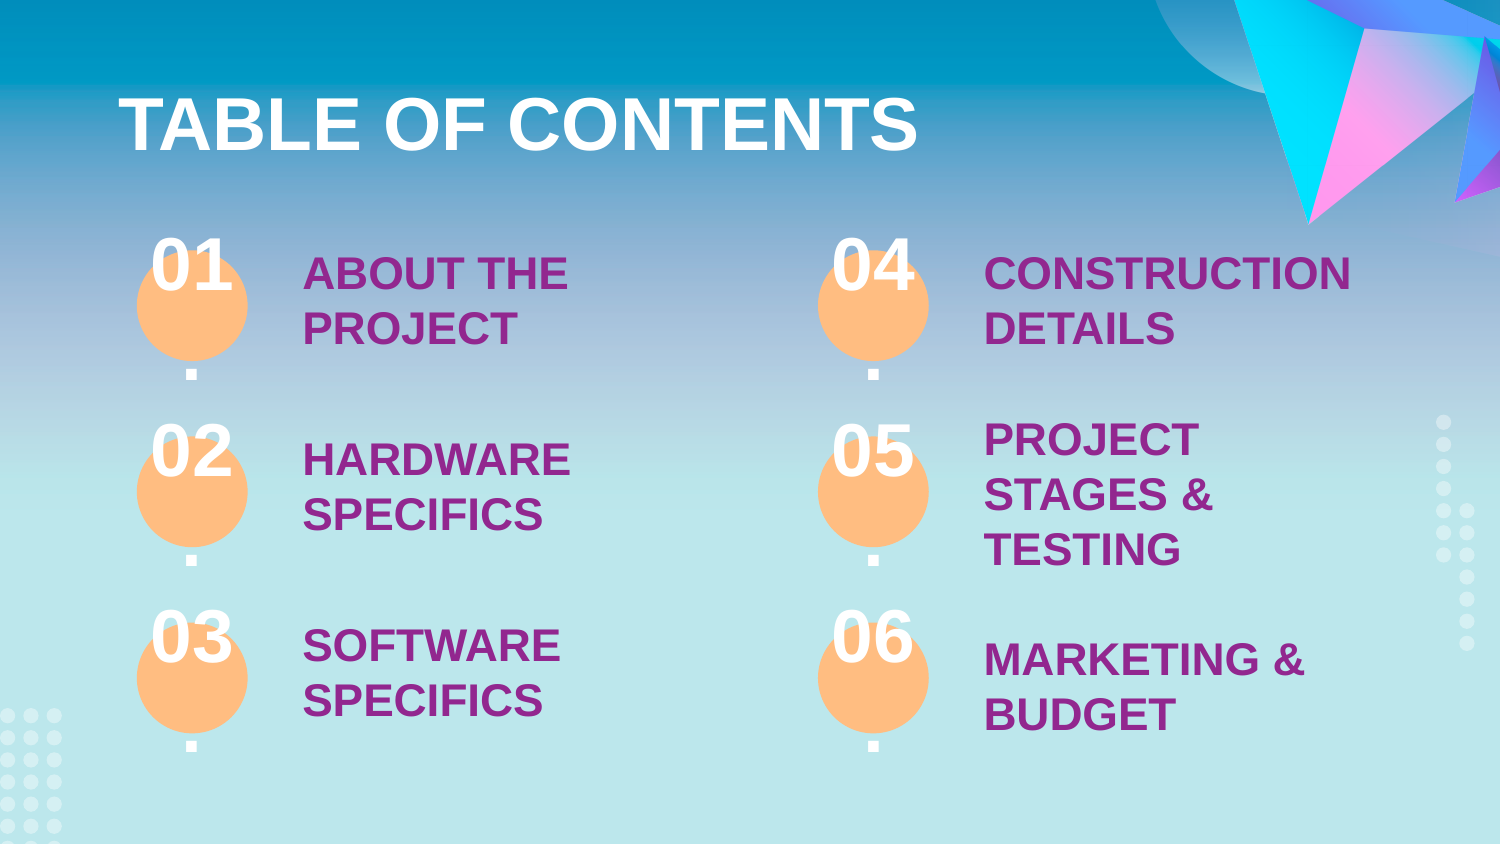

# TABLE OF CONTENTS
01.
04.

ABOUT THE PROJECT
CONSTRUCTION DETAILS
02.
05.

HARDWARE SPECIFICS
PROJECT STAGES & TESTING
03.
06.

MARKETING & BUDGET
SOFTWARE SPECIFICS